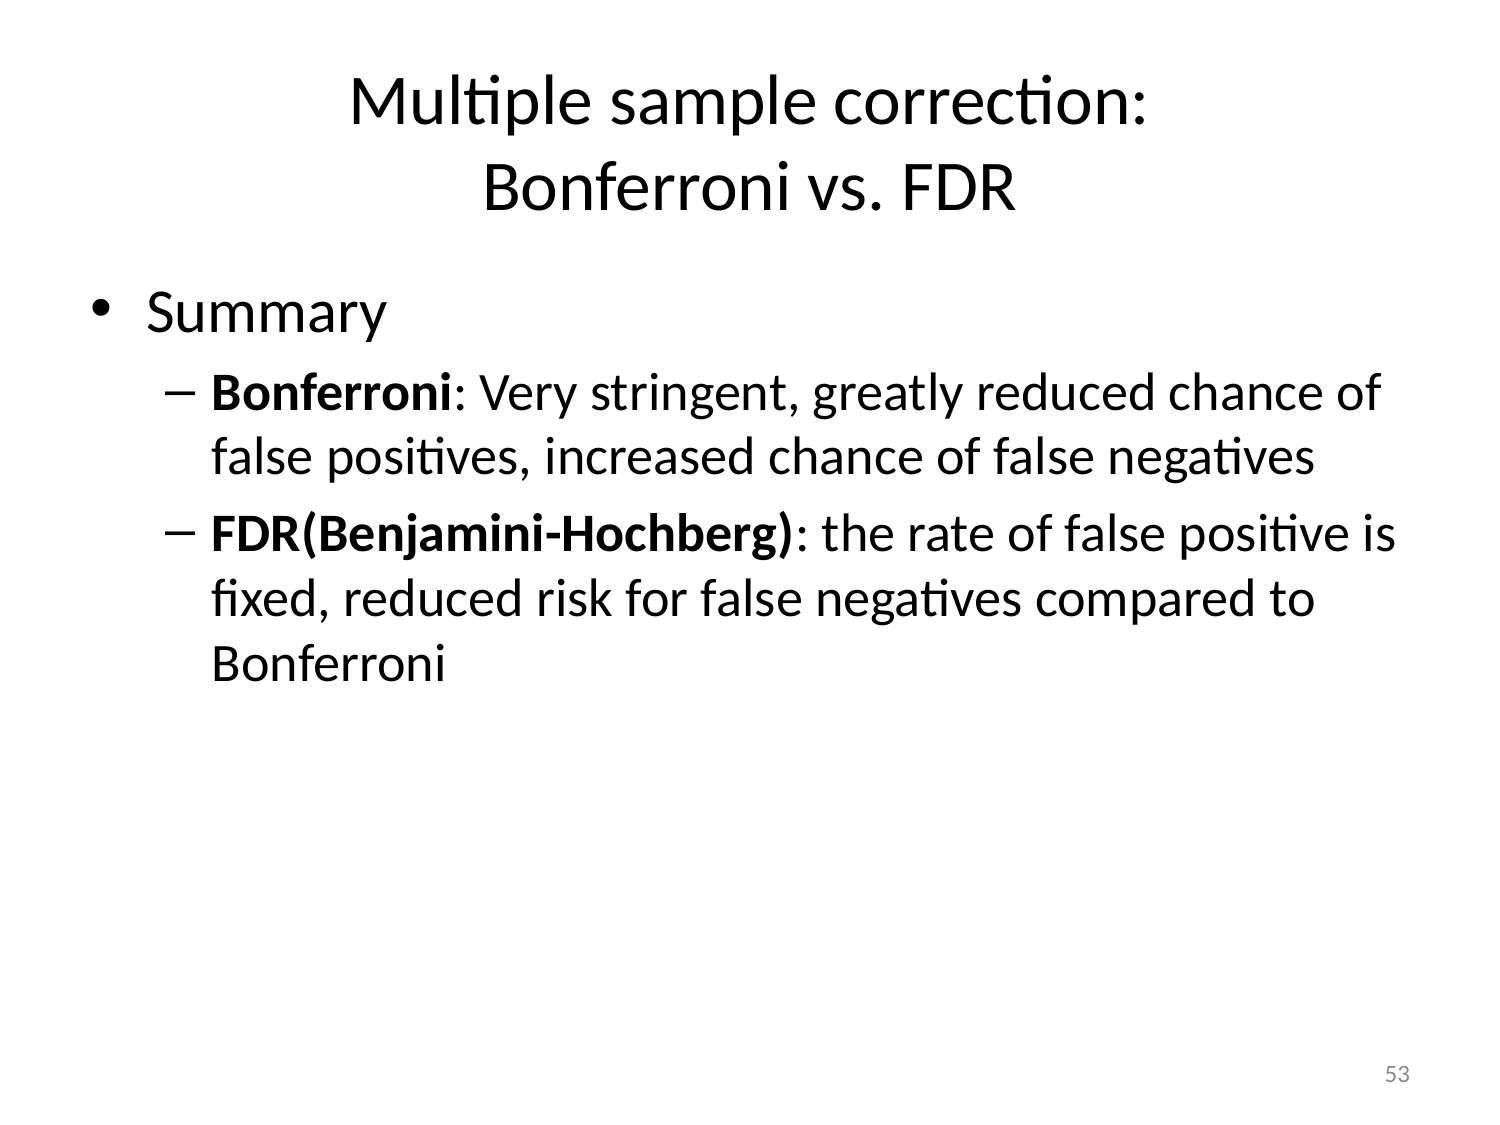

# Multiple sample correction: Bonferroni vs. FDR
Summary
Bonferroni: Very stringent, greatly reduced chance of false positives, increased chance of false negatives
FDR(Benjamini-Hochberg): the rate of false positive is fixed, reduced risk for false negatives compared to Bonferroni

53